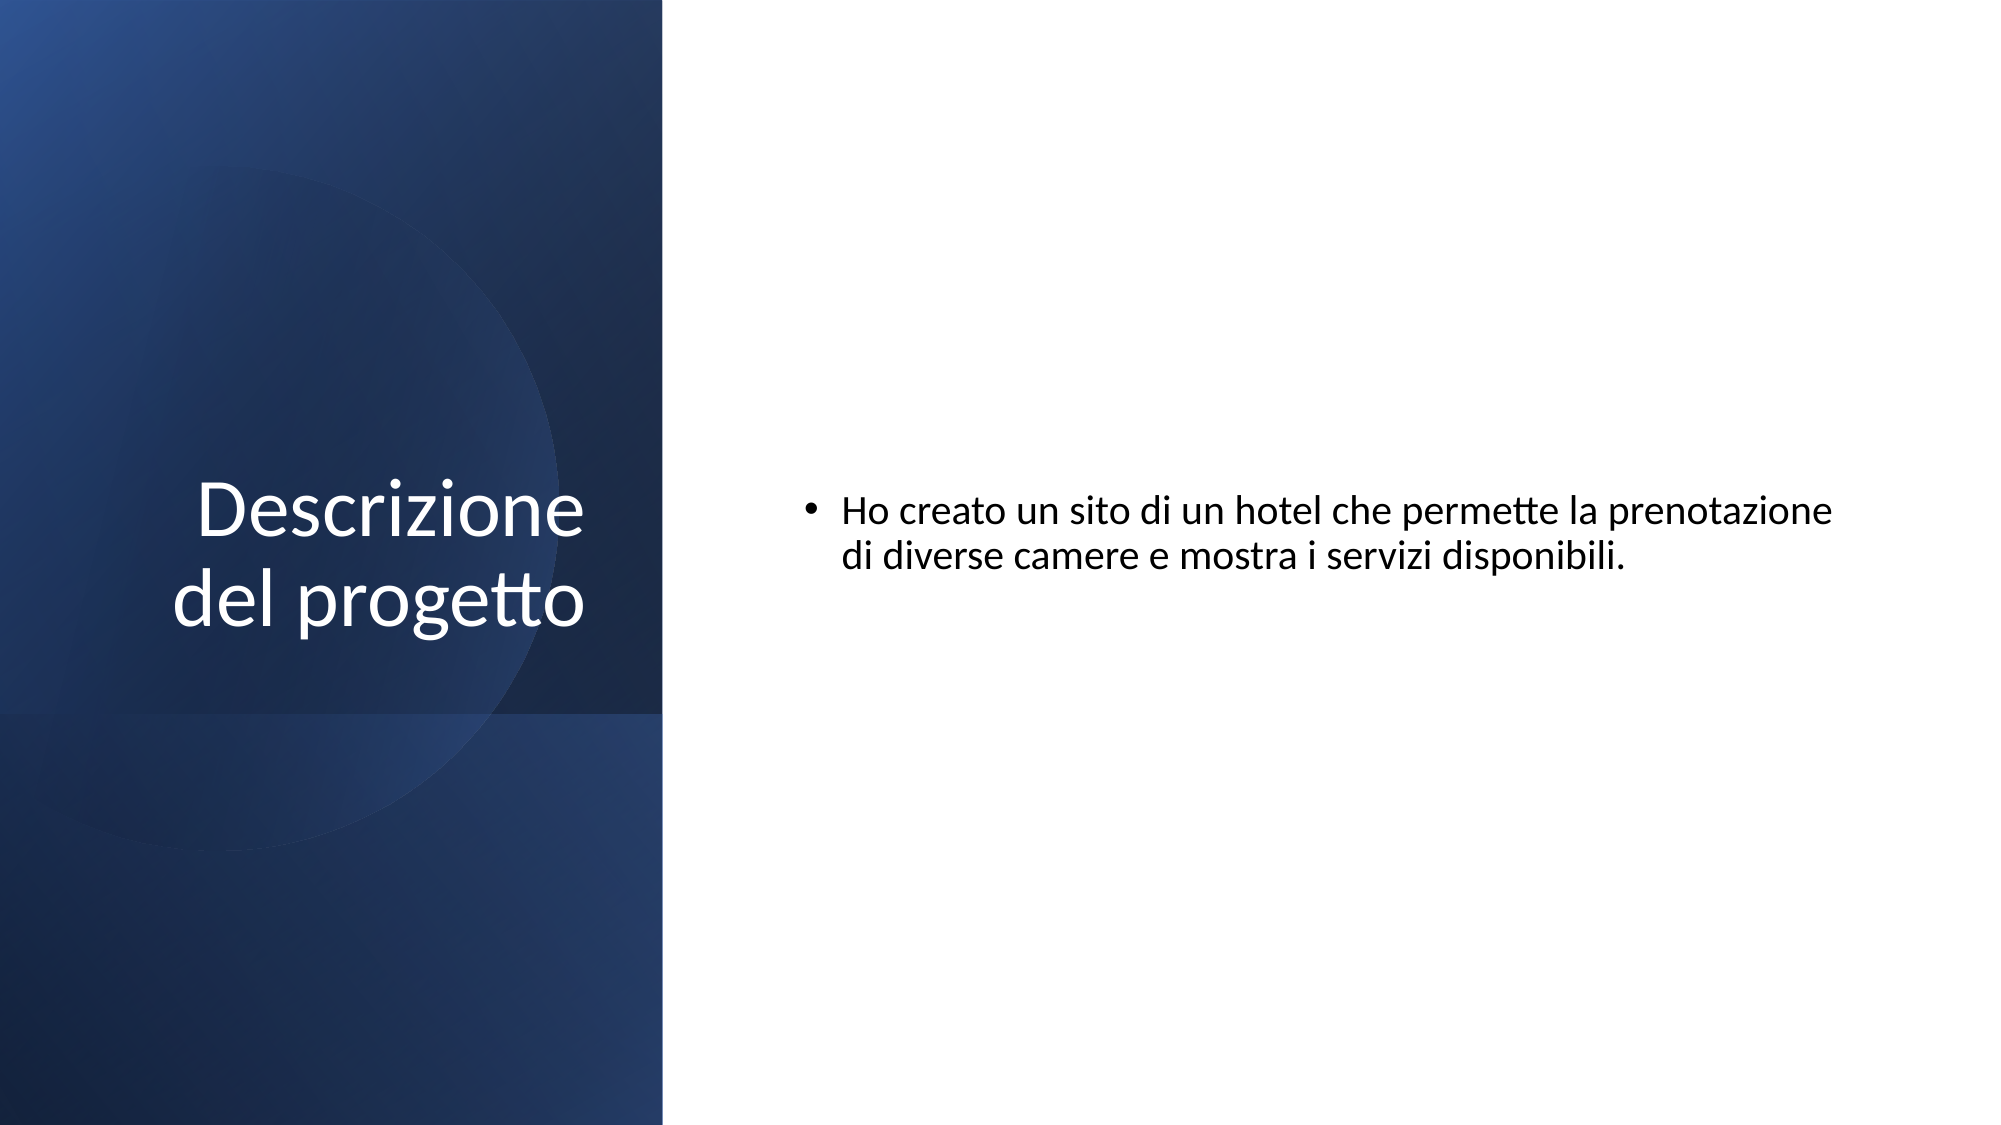

# Descrizione del progetto
Ho creato un sito di un hotel che permette la prenotazione di diverse camere e mostra i servizi disponibili.